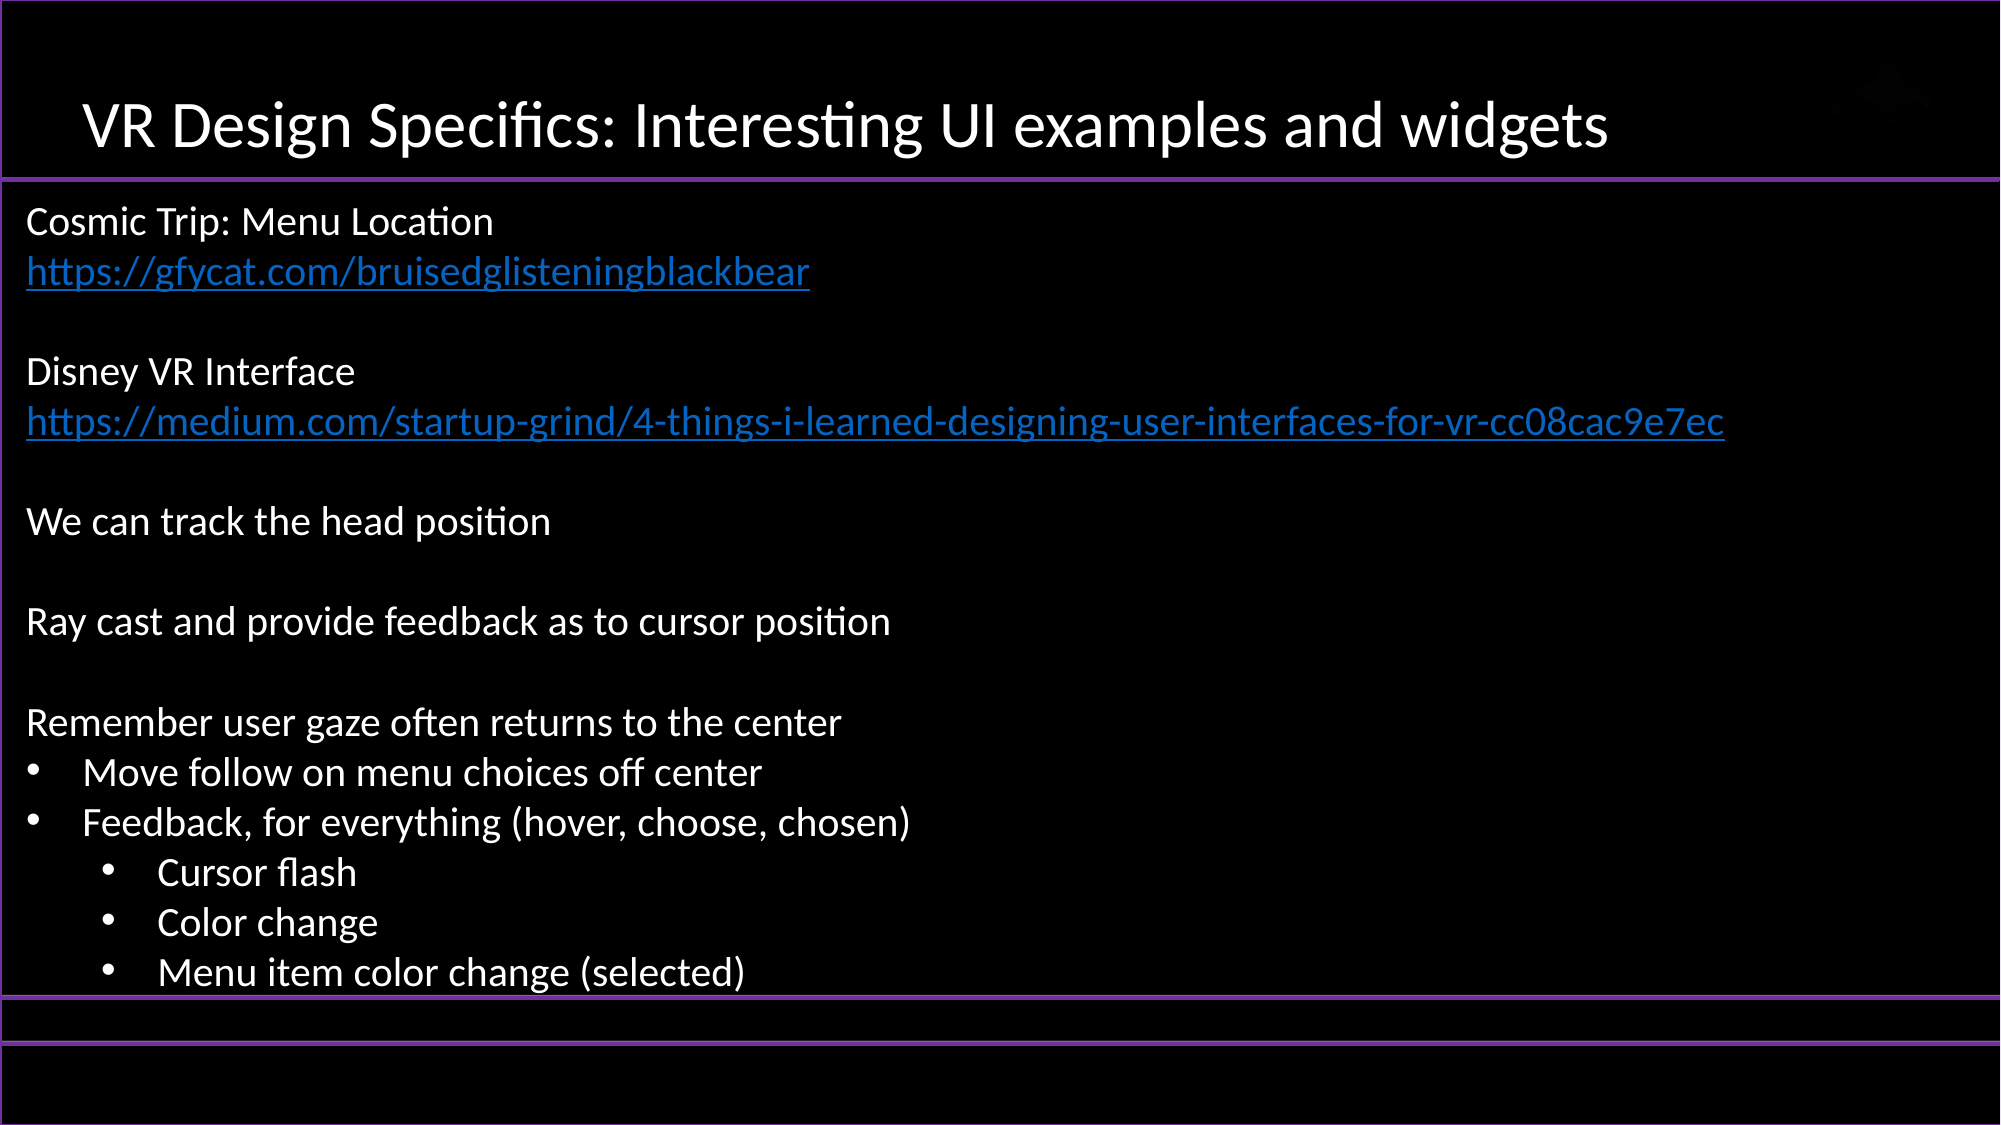

# VR Design Specifics: Interesting UI examples and widgets
Cosmic Trip: Menu Location
https://gfycat.com/bruisedglisteningblackbear

Disney VR Interface
https://medium.com/startup-grind/4-things-i-learned-designing-user-interfaces-for-vr-cc08cac9e7ec

We can track the head position

Ray cast and provide feedback as to cursor position

Remember user gaze often returns to the center
Move follow on menu choices off center
Feedback, for everything (hover, choose, chosen)
Cursor flash
Color change
Menu item color change (selected)